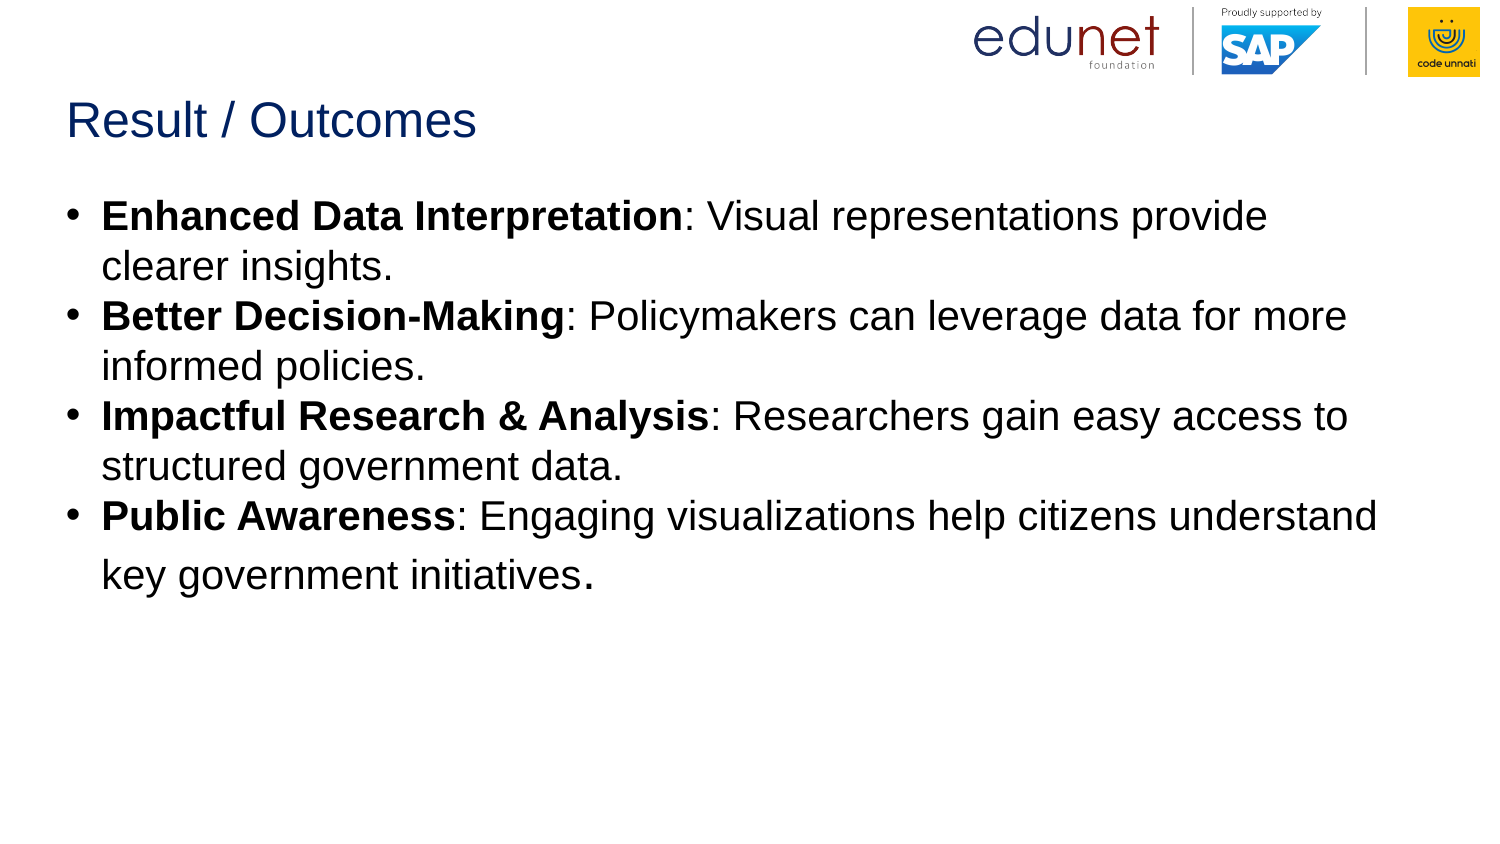

# Result / Outcomes
Enhanced Data Interpretation: Visual representations provide clearer insights.
Better Decision-Making: Policymakers can leverage data for more informed policies.
Impactful Research & Analysis: Researchers gain easy access to structured government data.
Public Awareness: Engaging visualizations help citizens understand key government initiatives.
​